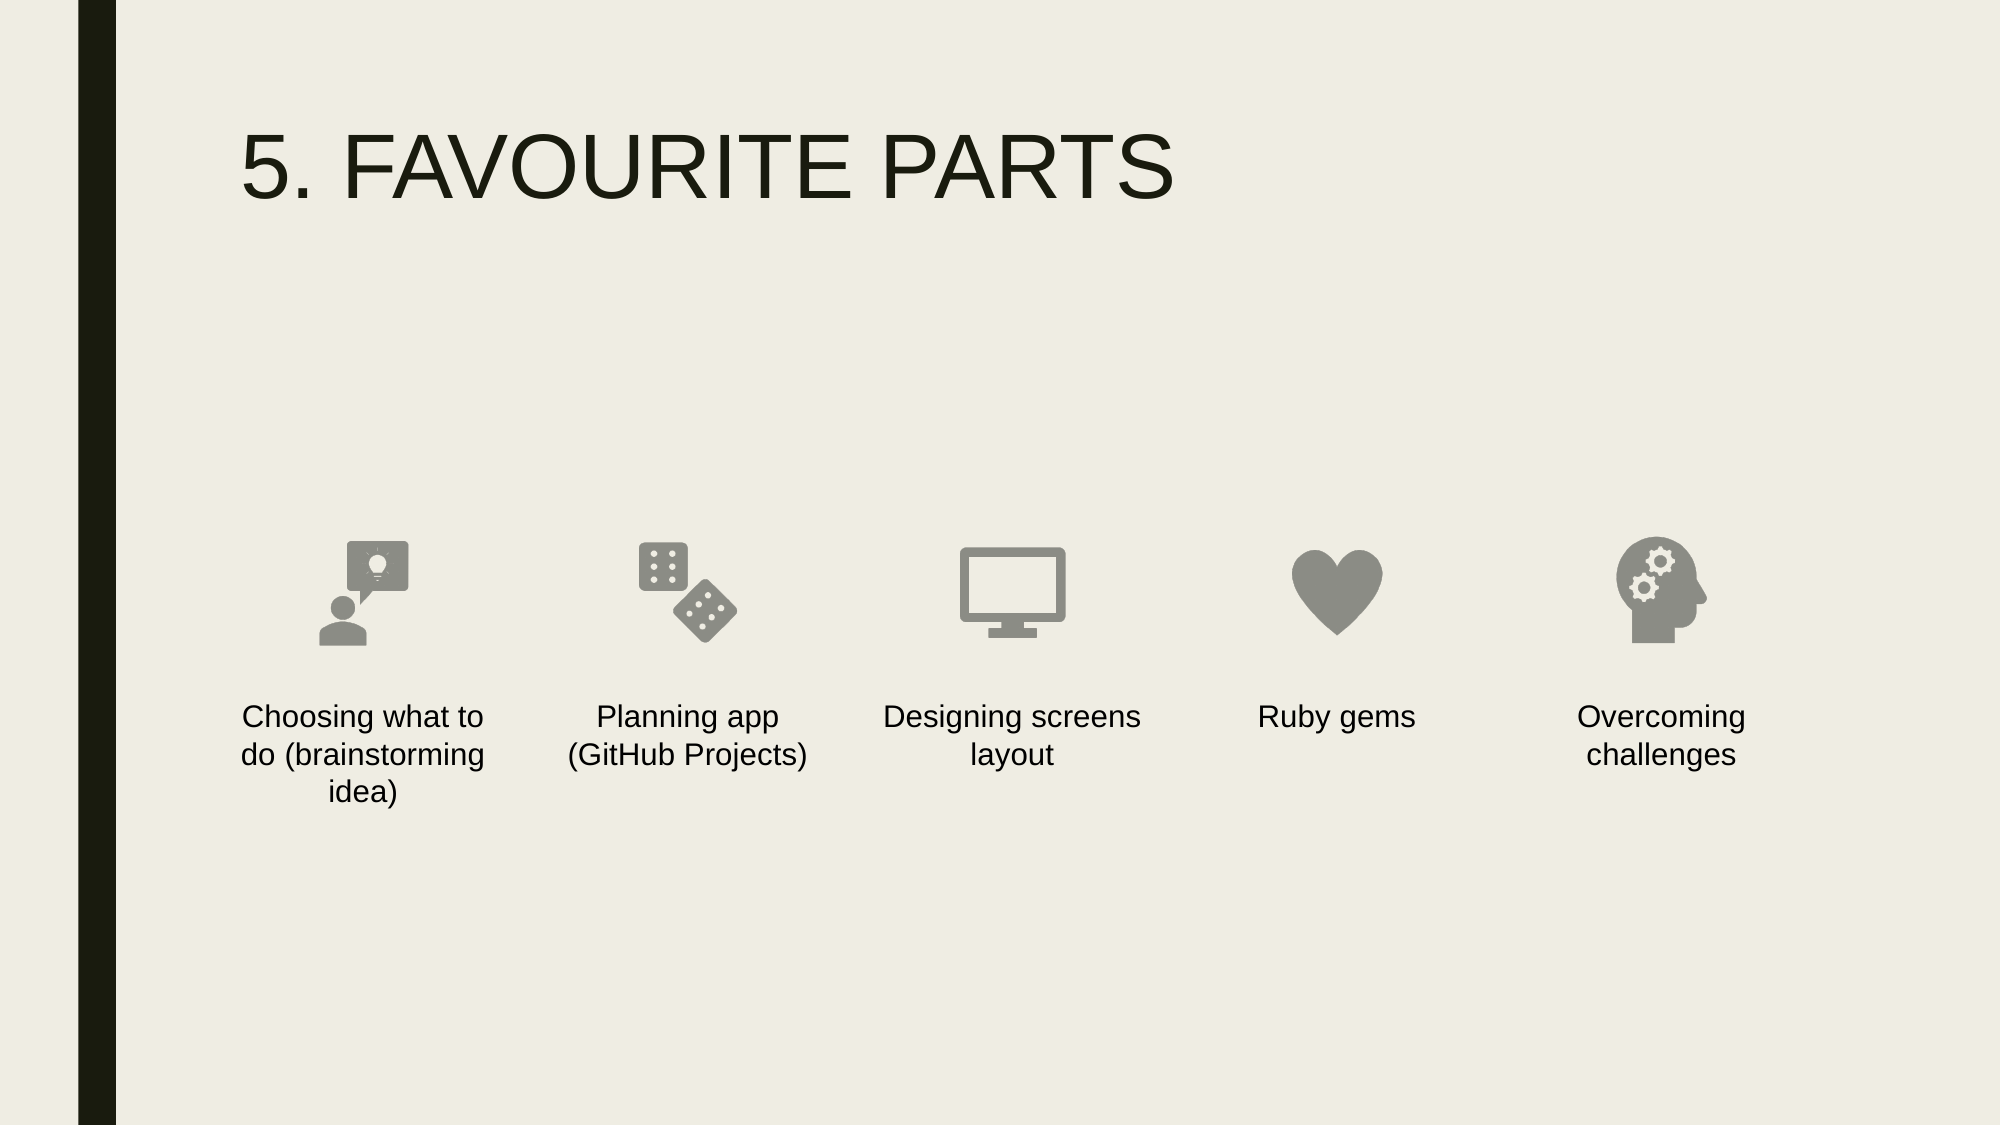

# 5. FAVOURITE PARTS
Choosing what to do (brainstorming idea)
Planning app (GitHub Projects)
Designing screens layout
Ruby gems
Overcoming challenges